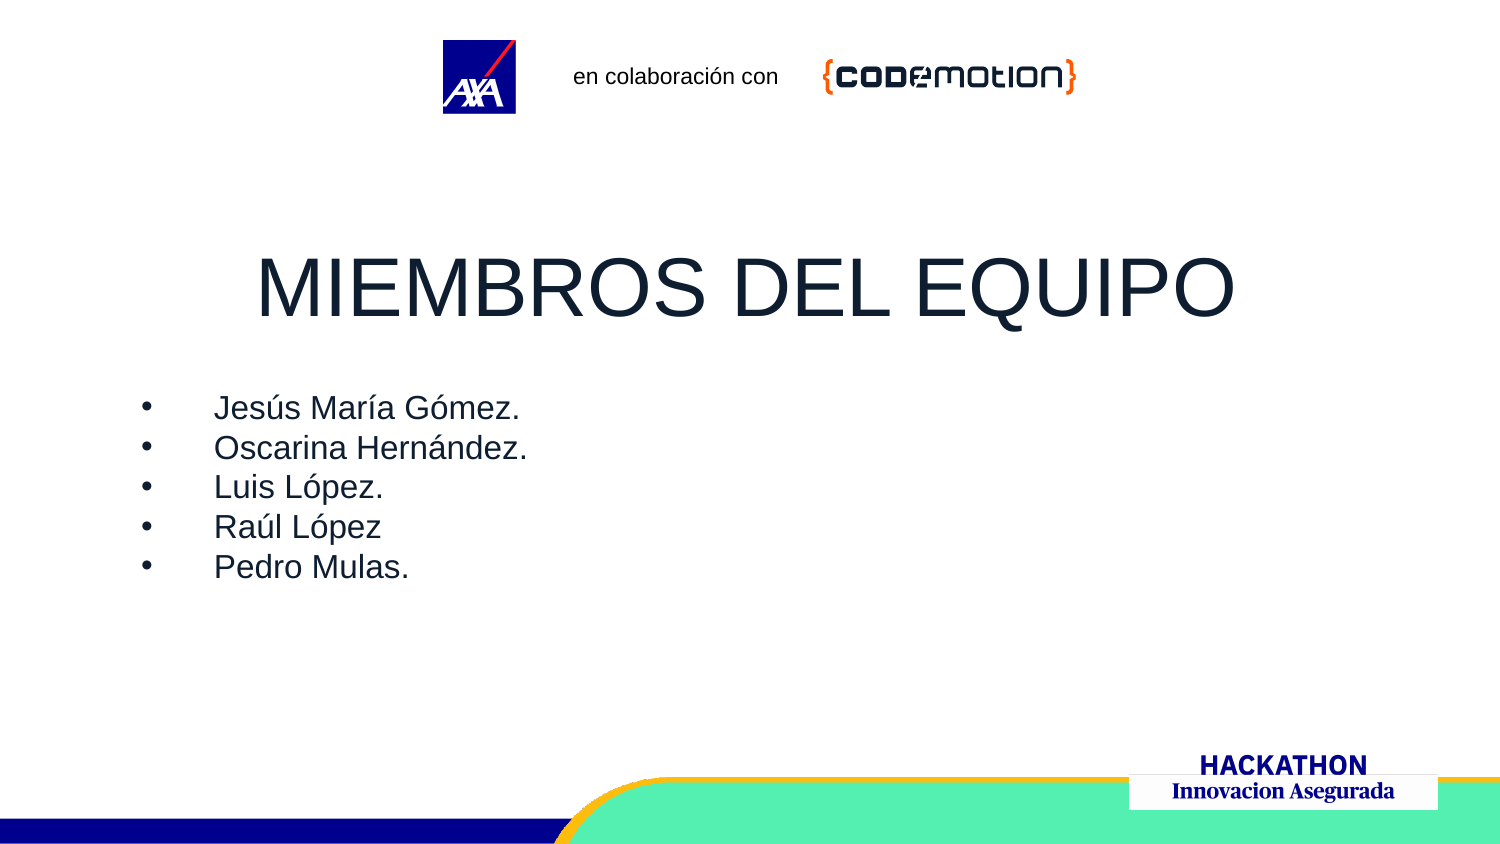

# MIEMBROS DEL EQUIPO

Jesús María Gómez.
Oscarina Hernández.
Luis López.
Raúl López
Pedro Mulas.